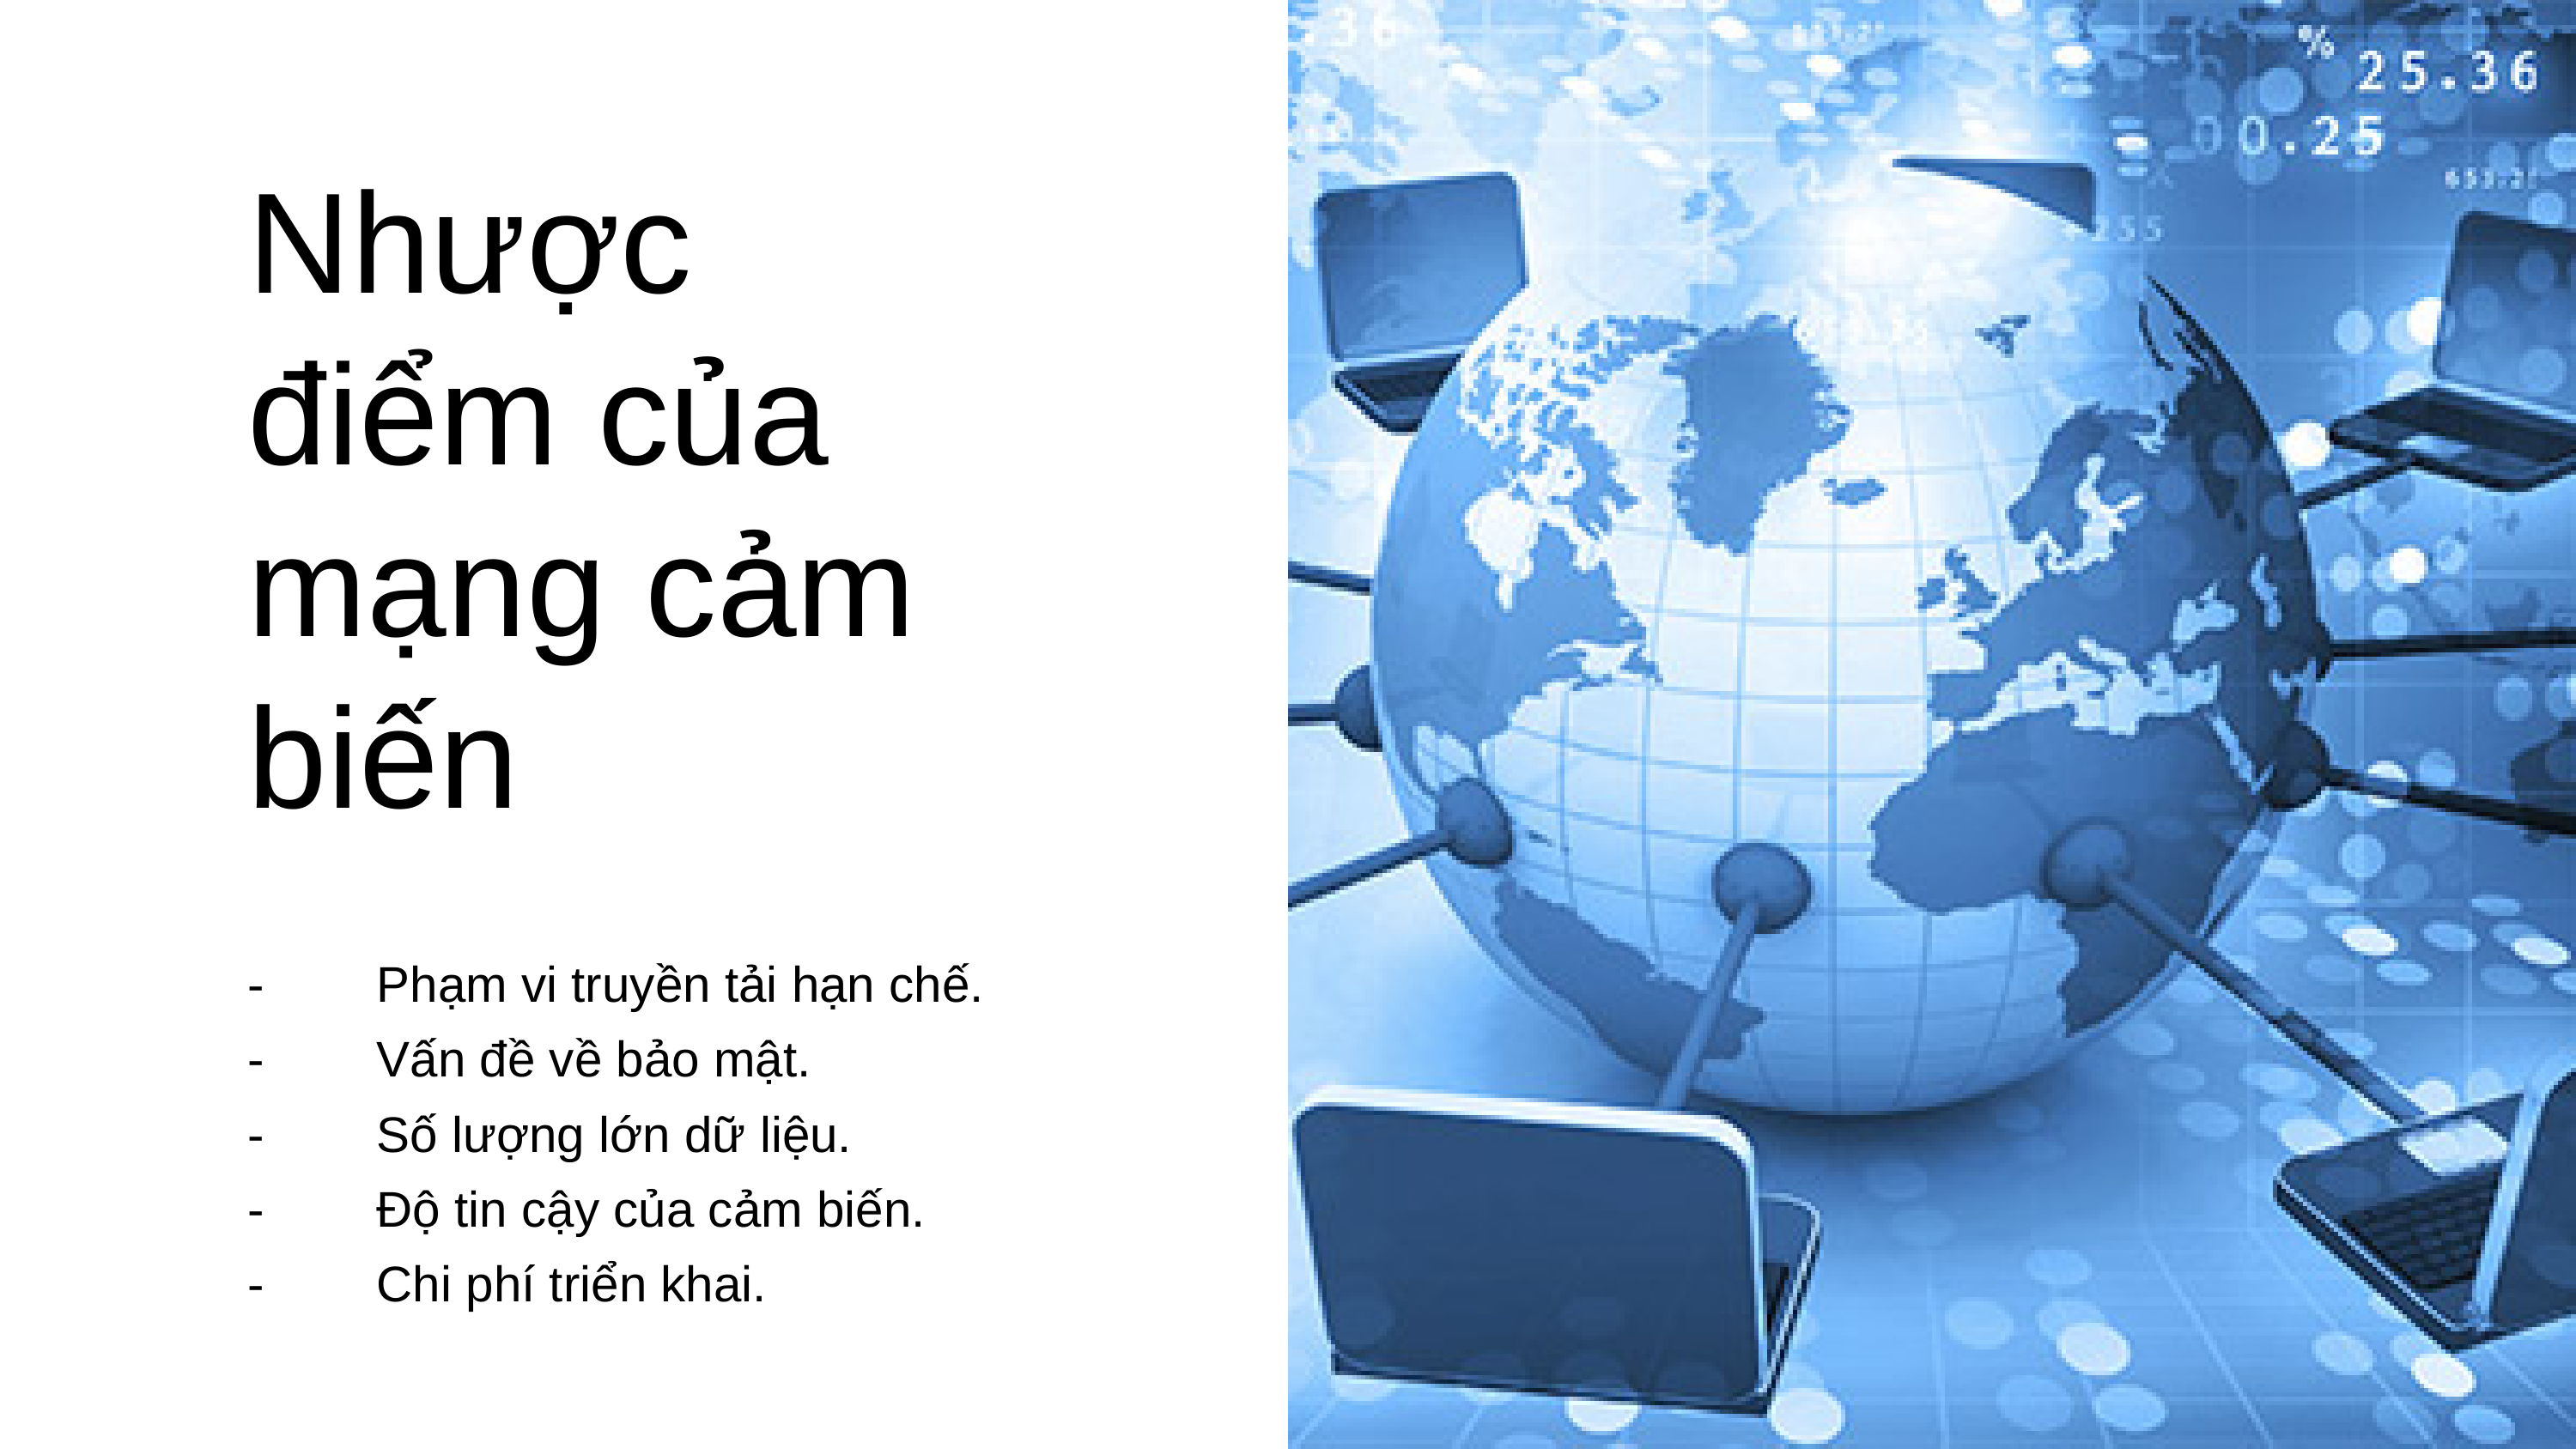

Nhược điểm của mạng cảm biến
-	Phạm vi truyền tải hạn chế.
-	Vấn đề về bảo mật.
-	Số lượng lớn dữ liệu.
-	Độ tin cậy của cảm biến.
-	Chi phí triển khai.